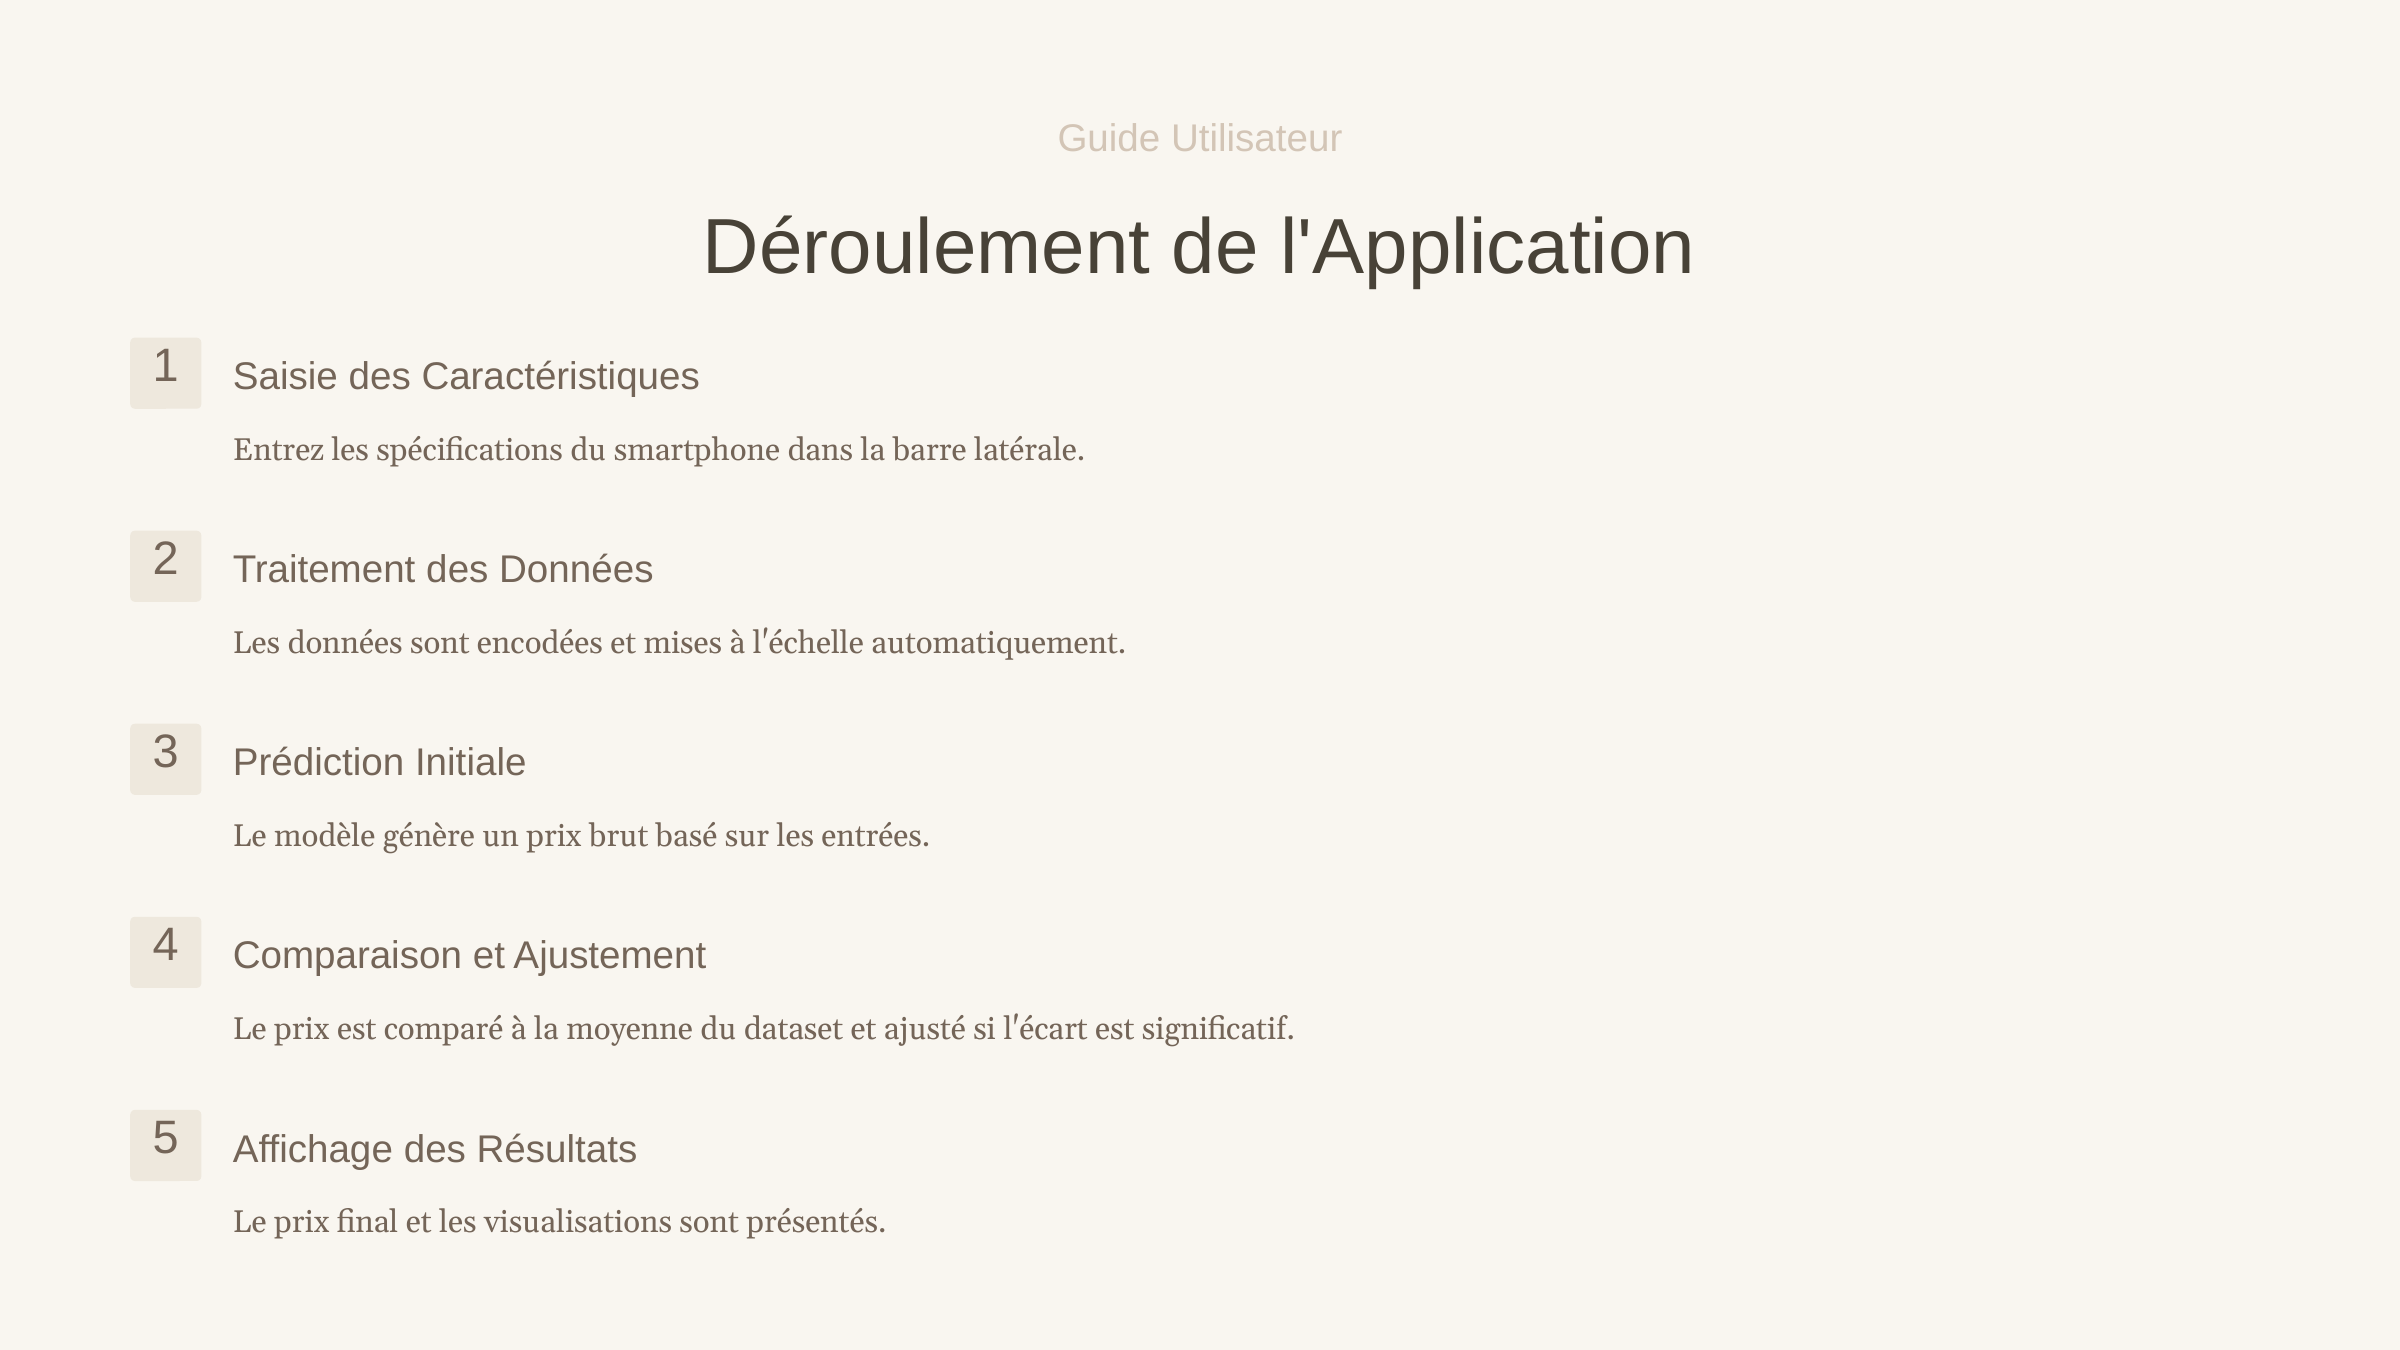

Guide Utilisateur
Déroulement de l'Application

1
Saisie des Caractéristiques
Entrez les spécifications du smartphone dans la barre latérale.

2
Traitement des Données
Les données sont encodées et mises à l'échelle automatiquement.

3
Prédiction Initiale
Le modèle génère un prix brut basé sur les entrées.

4
Comparaison et Ajustement
Le prix est comparé à la moyenne du dataset et ajusté si l'écart est significatif.

5
Affichage des Résultats
Le prix final et les visualisations sont présentés.